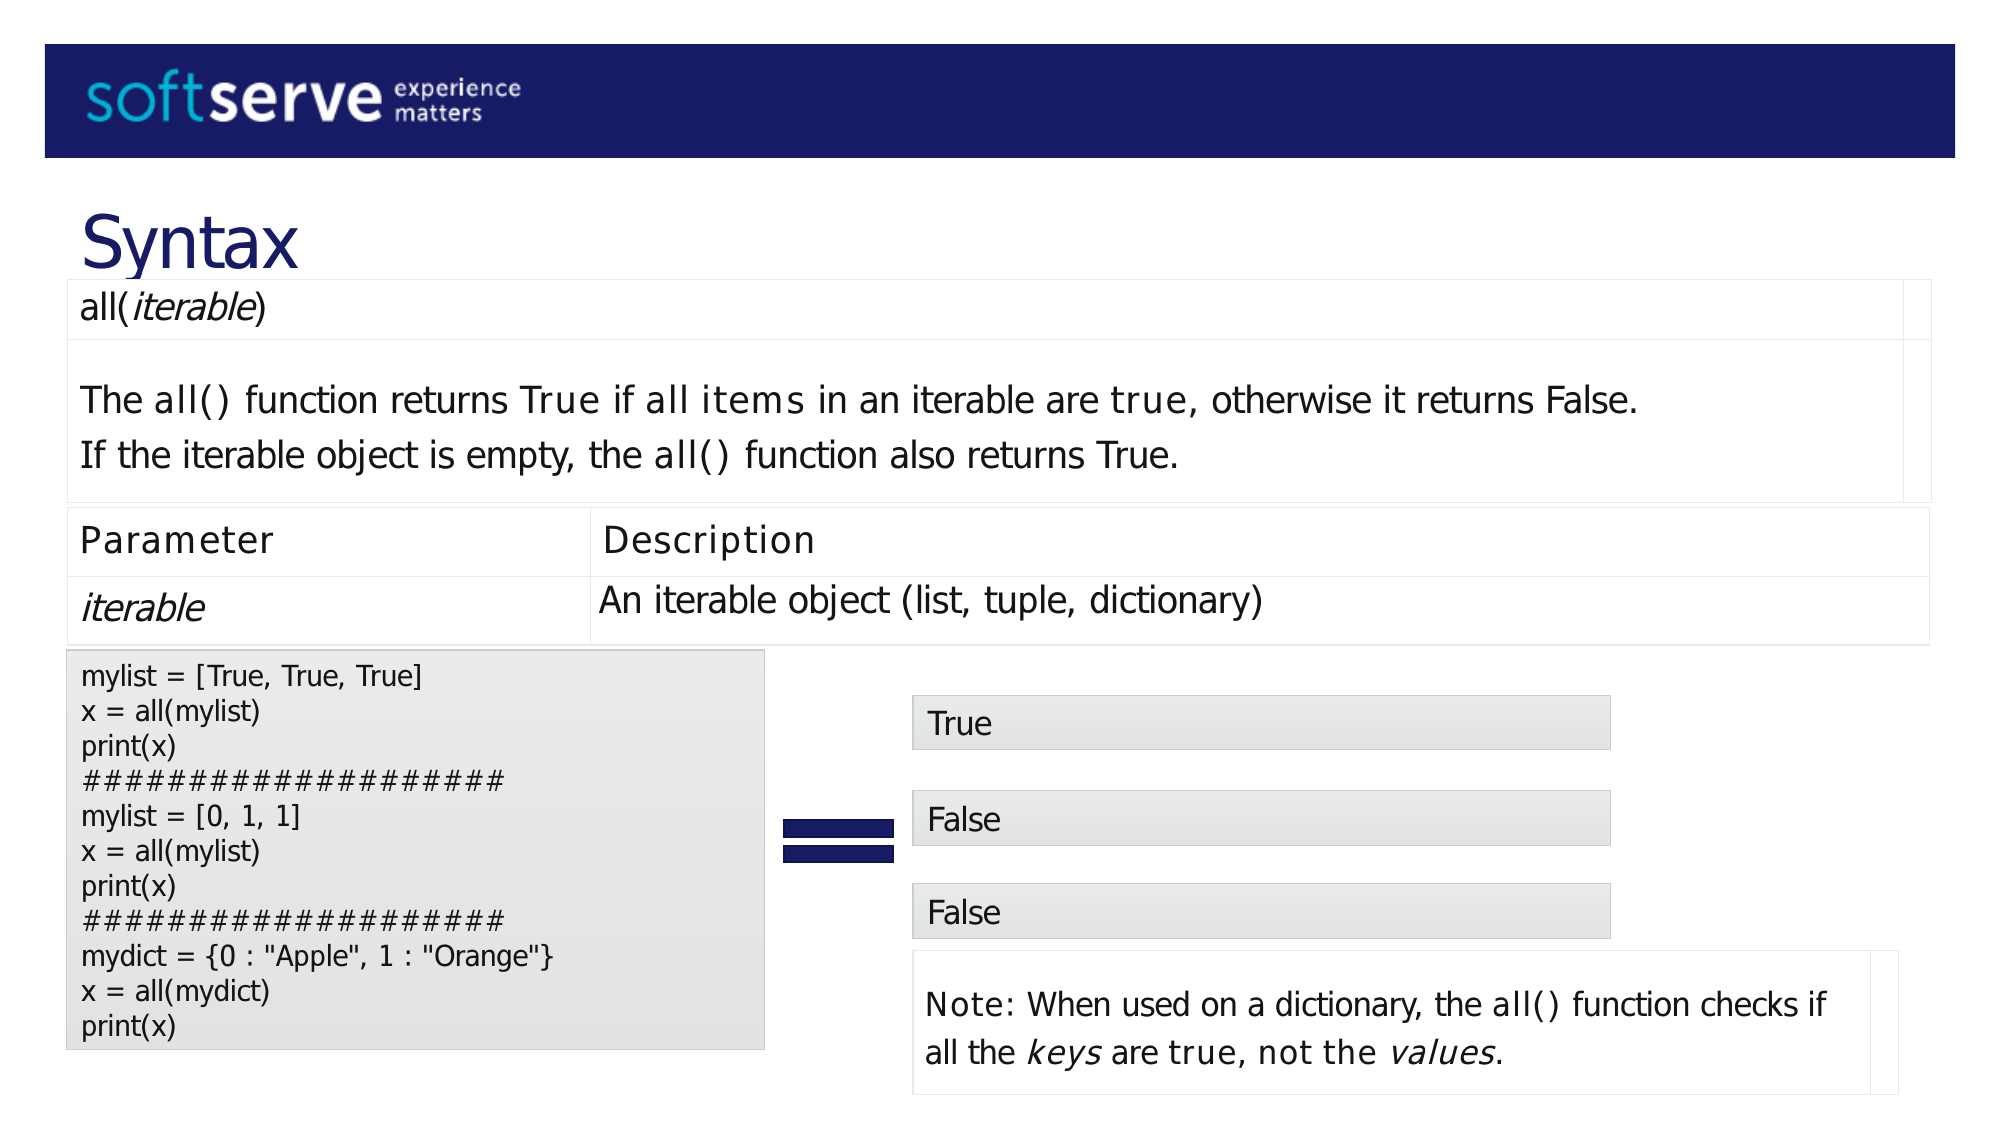

# Syntax
| all(iterable) |  |
| --- | --- |
| The all() function returns True if all items in an iterable are true, otherwise it returns False. If the iterable object is empty, the all() function also returns True. |  |
| Parameter | Description |
| --- | --- |
| iterable | An iterable object (list, tuple, dictionary) |
mylist = [True, True, True]
x = all(mylist)
print(x)
####################
mylist = [0, 1, 1]
x = all(mylist)
print(x)
####################
mydict = {0 : "Apple", 1 : "Orange"}
x = all(mydict)
print(x)
True
False

False
| Note: When used on a dictionary, the all() function checks if all the keys are true, not the values. |  |
| --- | --- |